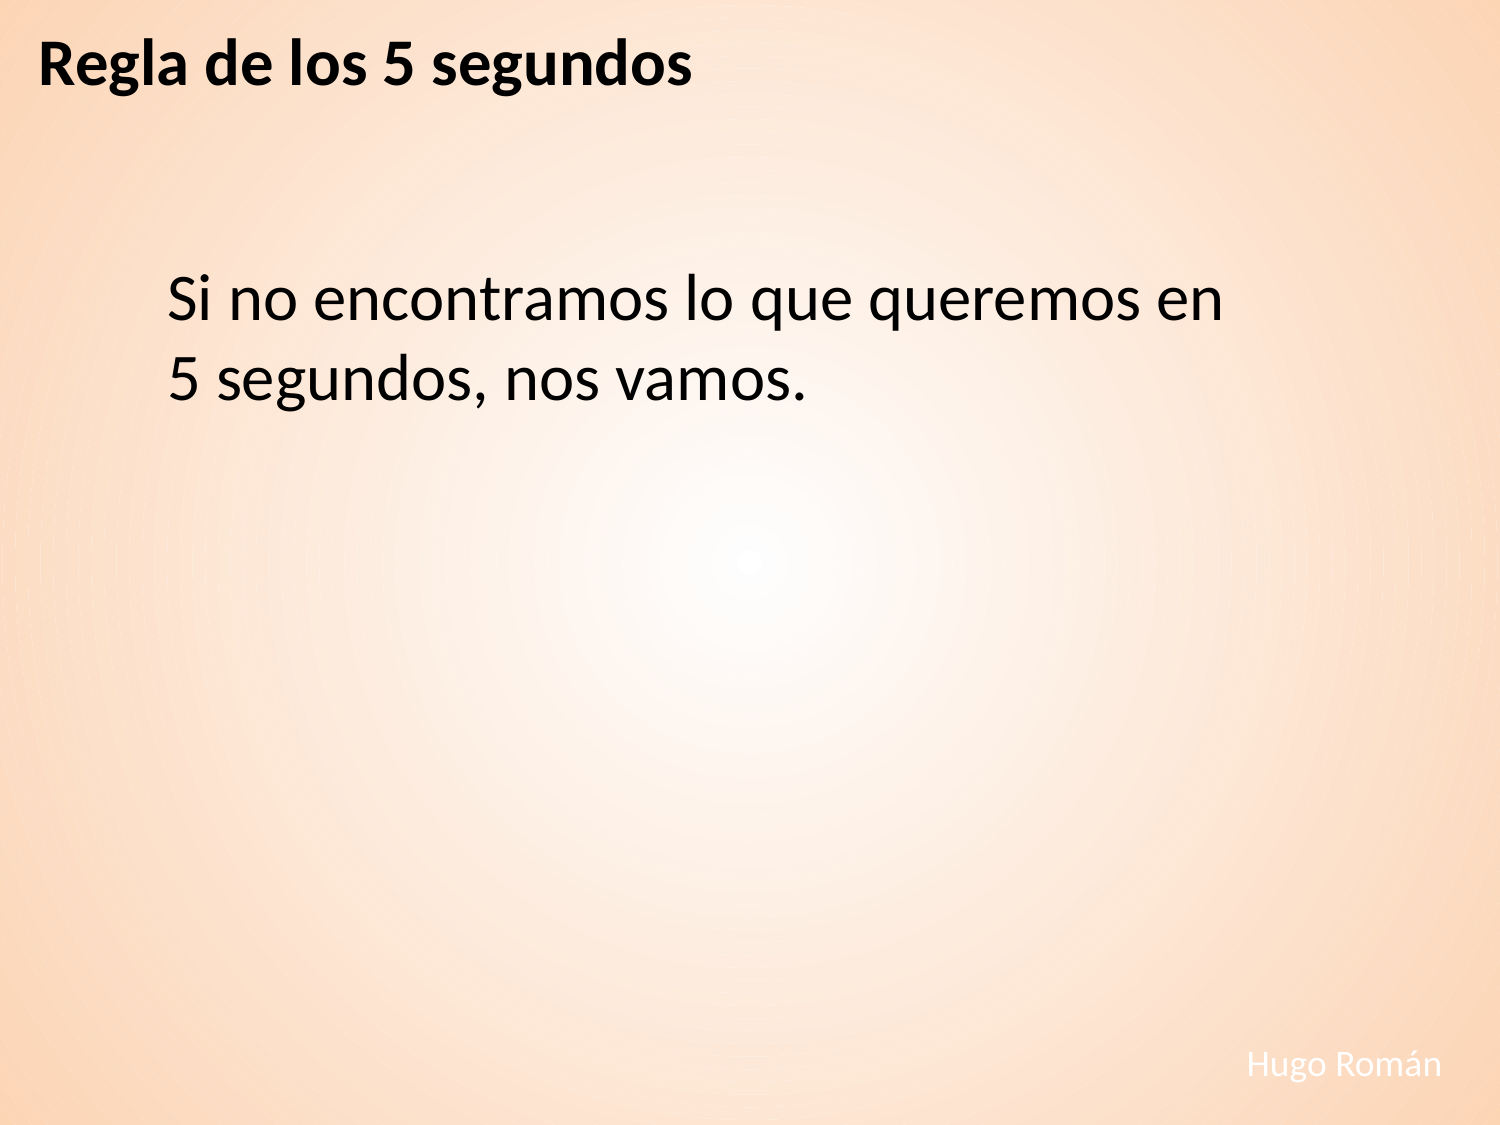

# Regla de los 5 segundos
Si no encontramos lo que queremos en 5 segundos, nos vamos.